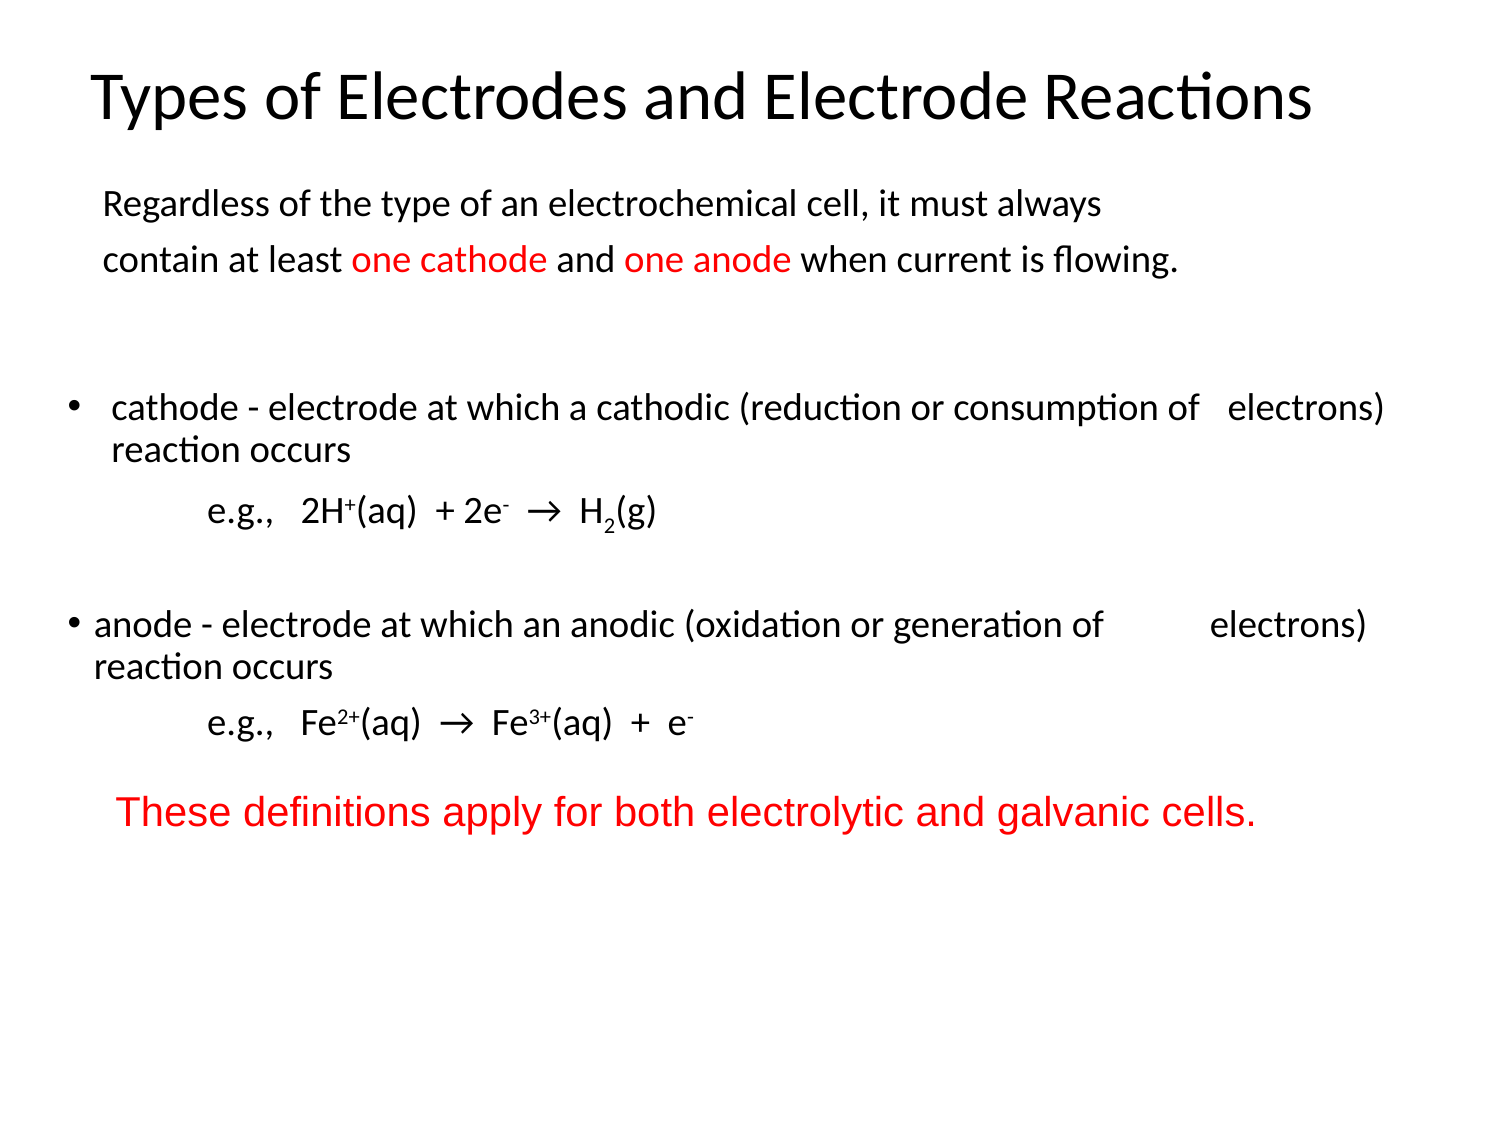

# Types of Electrodes and Electrode Reactions
    Regardless of the type of an electrochemical cell, it must always
    contain at least one cathode and one anode when current is flowing.

cathode - electrode at which a cathodic (reduction or consumption of 	electrons) reaction occurs
     	e.g.,   2H+(aq)  + 2e-  →  H2(g)

anode - electrode at which an anodic (oxidation or generation of 	electrons) reaction occurs
     	e.g.,   Fe2+(aq)  →  Fe3+(aq)  +  e-
These definitions apply for both electrolytic and galvanic cells.
13
ChE 331 – F20